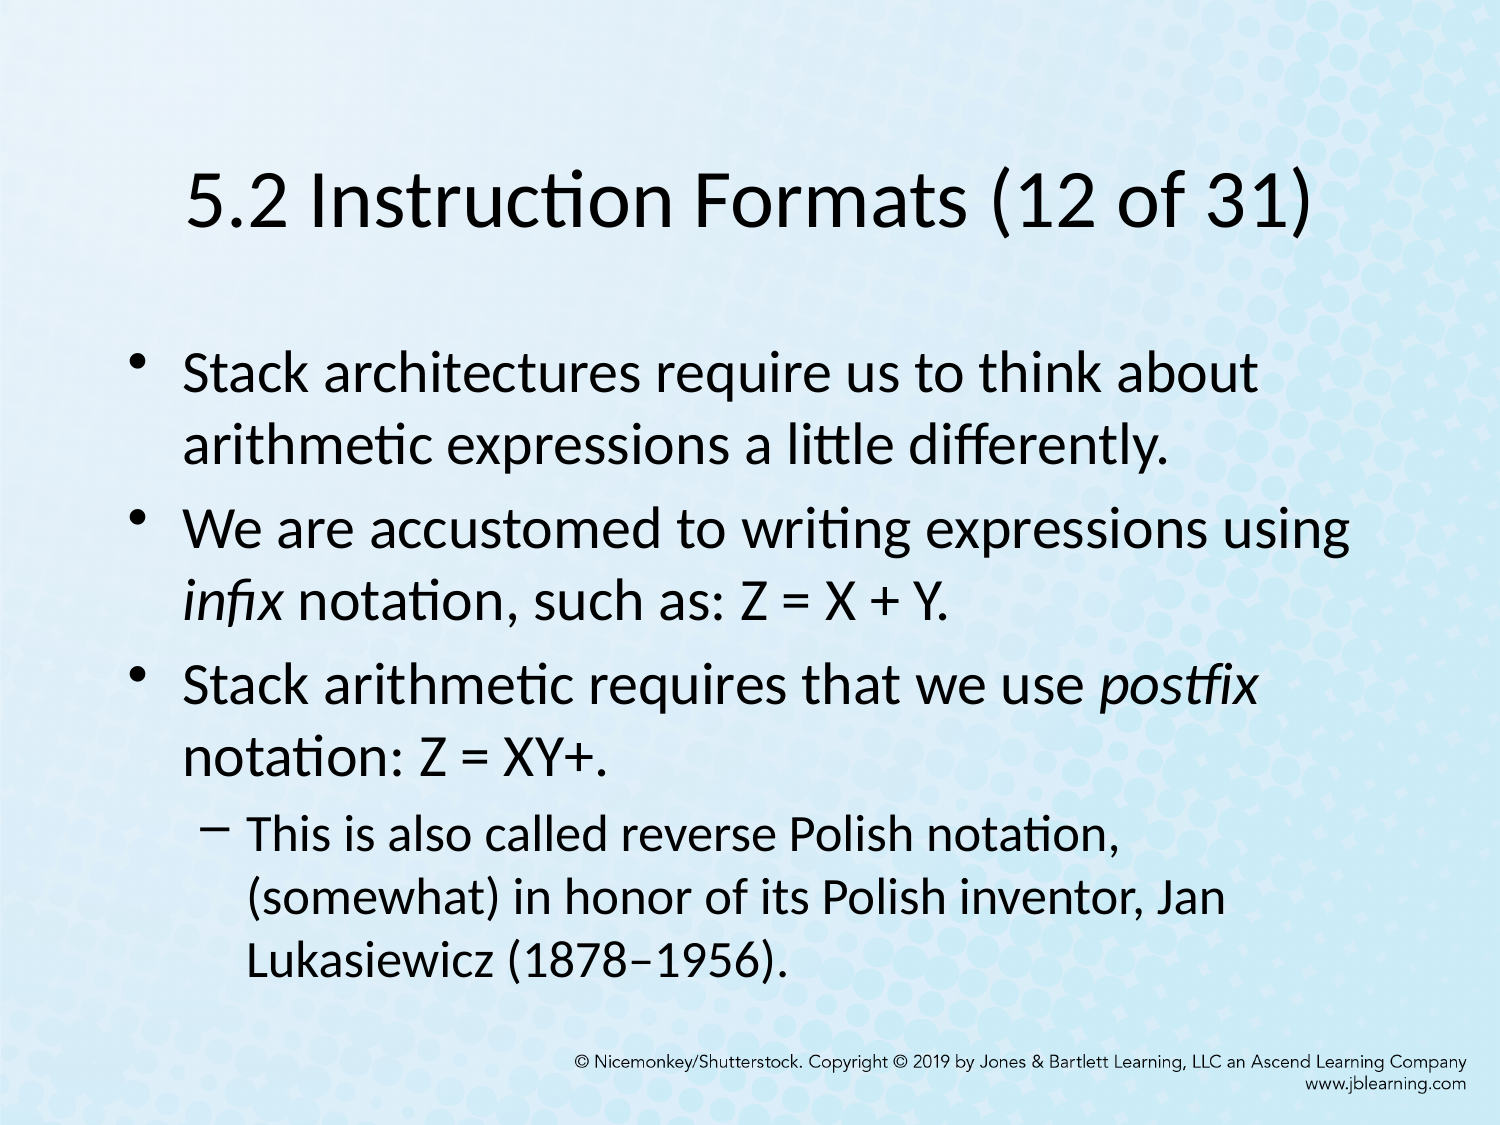

# 5.2 Instruction Formats (12 of 31)
Stack architectures require us to think about arithmetic expressions a little differently.
We are accustomed to writing expressions using infix notation, such as: Z = X + Y.
Stack arithmetic requires that we use postfix notation: Z = XY+.
This is also called reverse Polish notation, (somewhat) in honor of its Polish inventor, Jan Lukasiewicz (1878–1956).